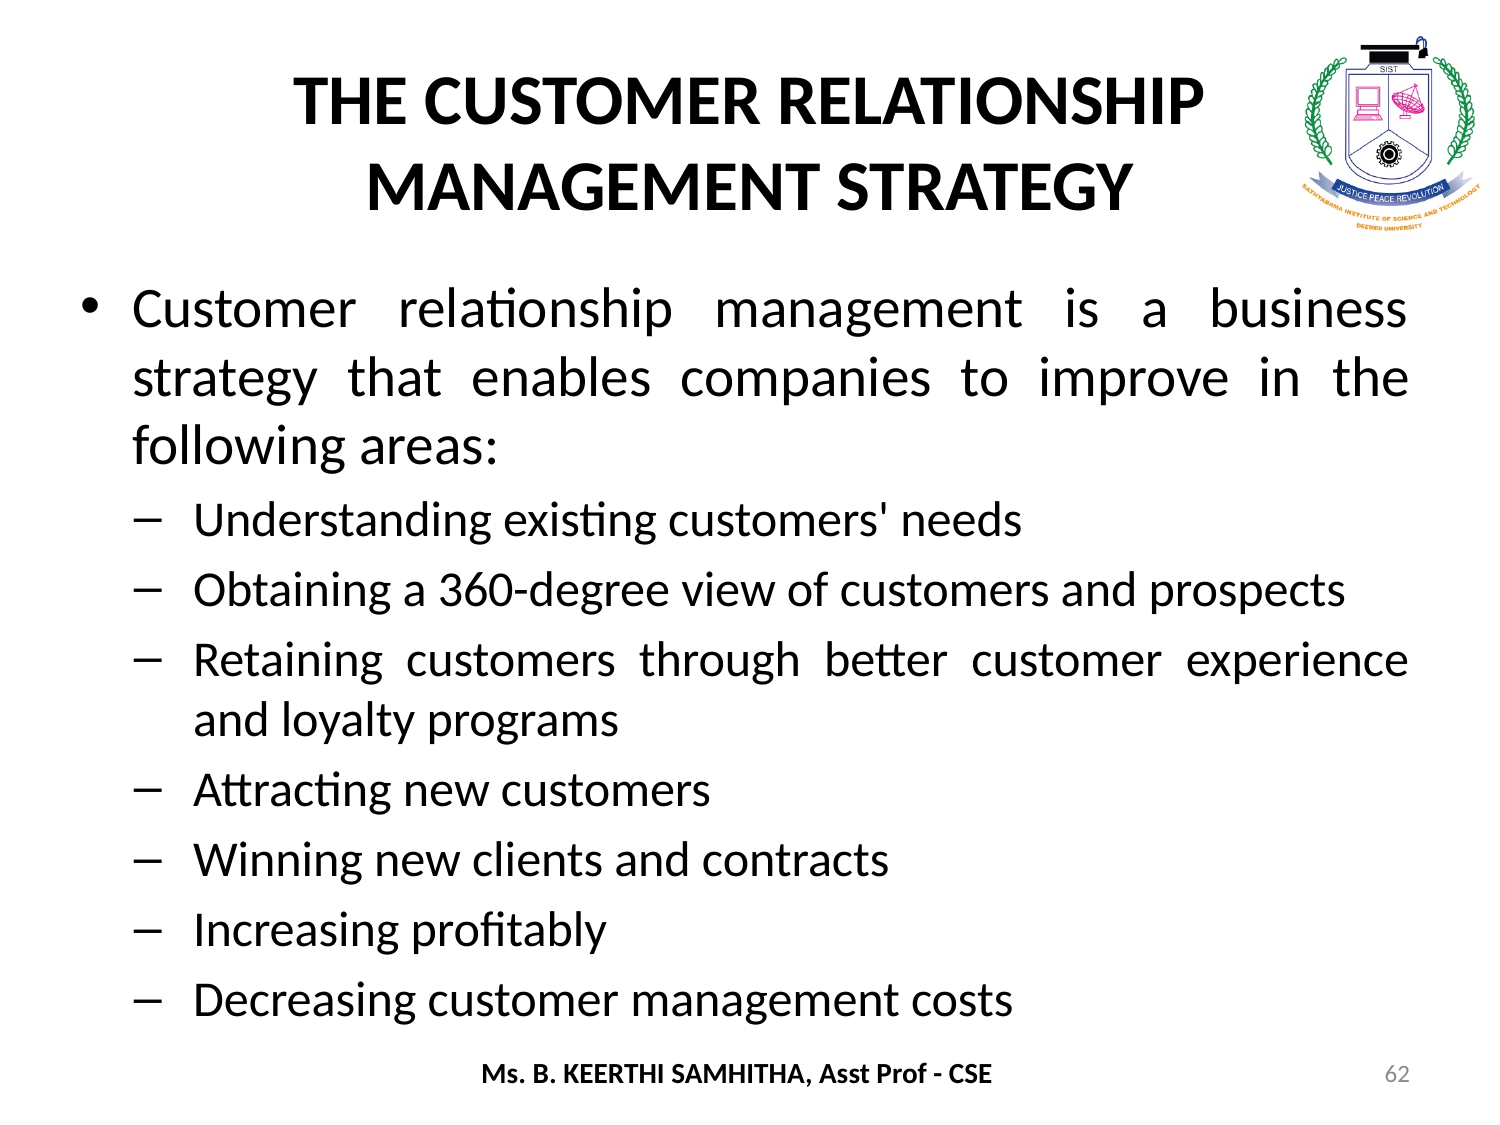

# THE CUSTOMER RELATIONSHIP MANAGEMENT STRATEGY
Customer relationship management is a business strategy that enables companies to improve in the following areas:
Understanding existing customers' needs
Obtaining a 360-degree view of customers and prospects
Retaining customers through better customer experience and loyalty programs
Attracting new customers
Winning new clients and contracts
Increasing profitably
Decreasing customer management costs
62